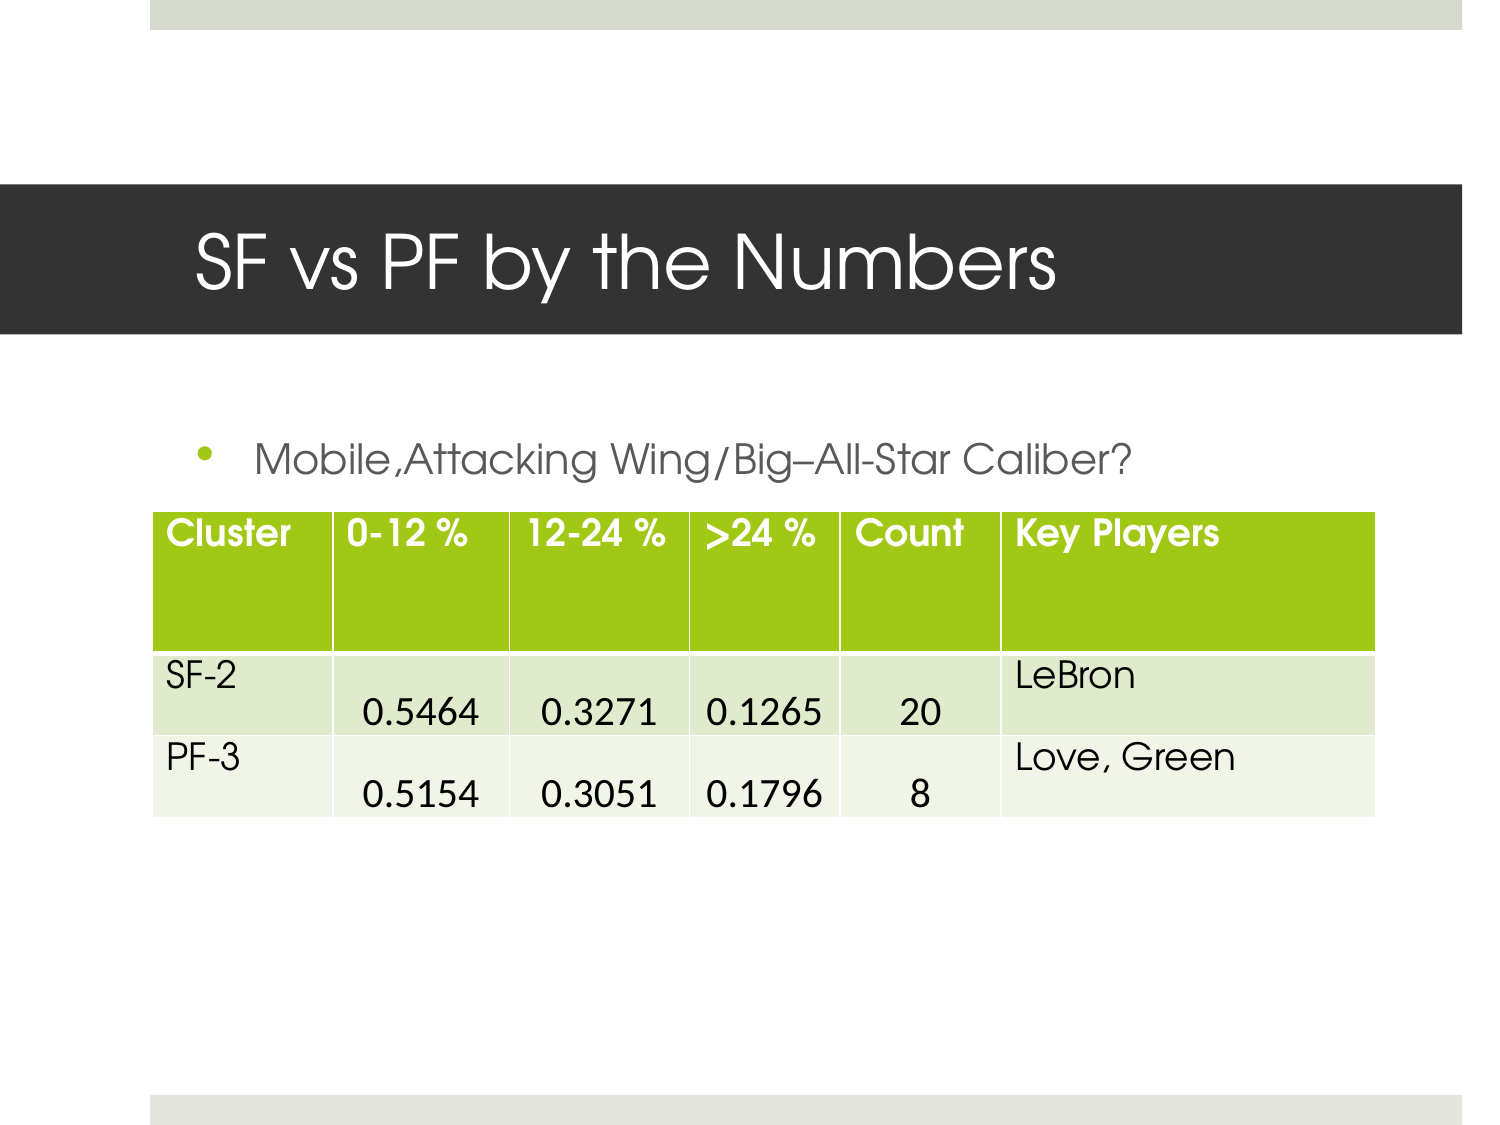

# SF vs PF by the Numbers
Mobile,Attacking Wing/Big–All-Star Caliber?
| Cluster | 0-12 % | 12-24 % | >24 % | Count | Key Players |
| --- | --- | --- | --- | --- | --- |
| SF-2 | 0.5464 | 0.3271 | 0.1265 | 20 | LeBron |
| PF-3 | 0.5154 | 0.3051 | 0.1796 | 8 | Love, Green |